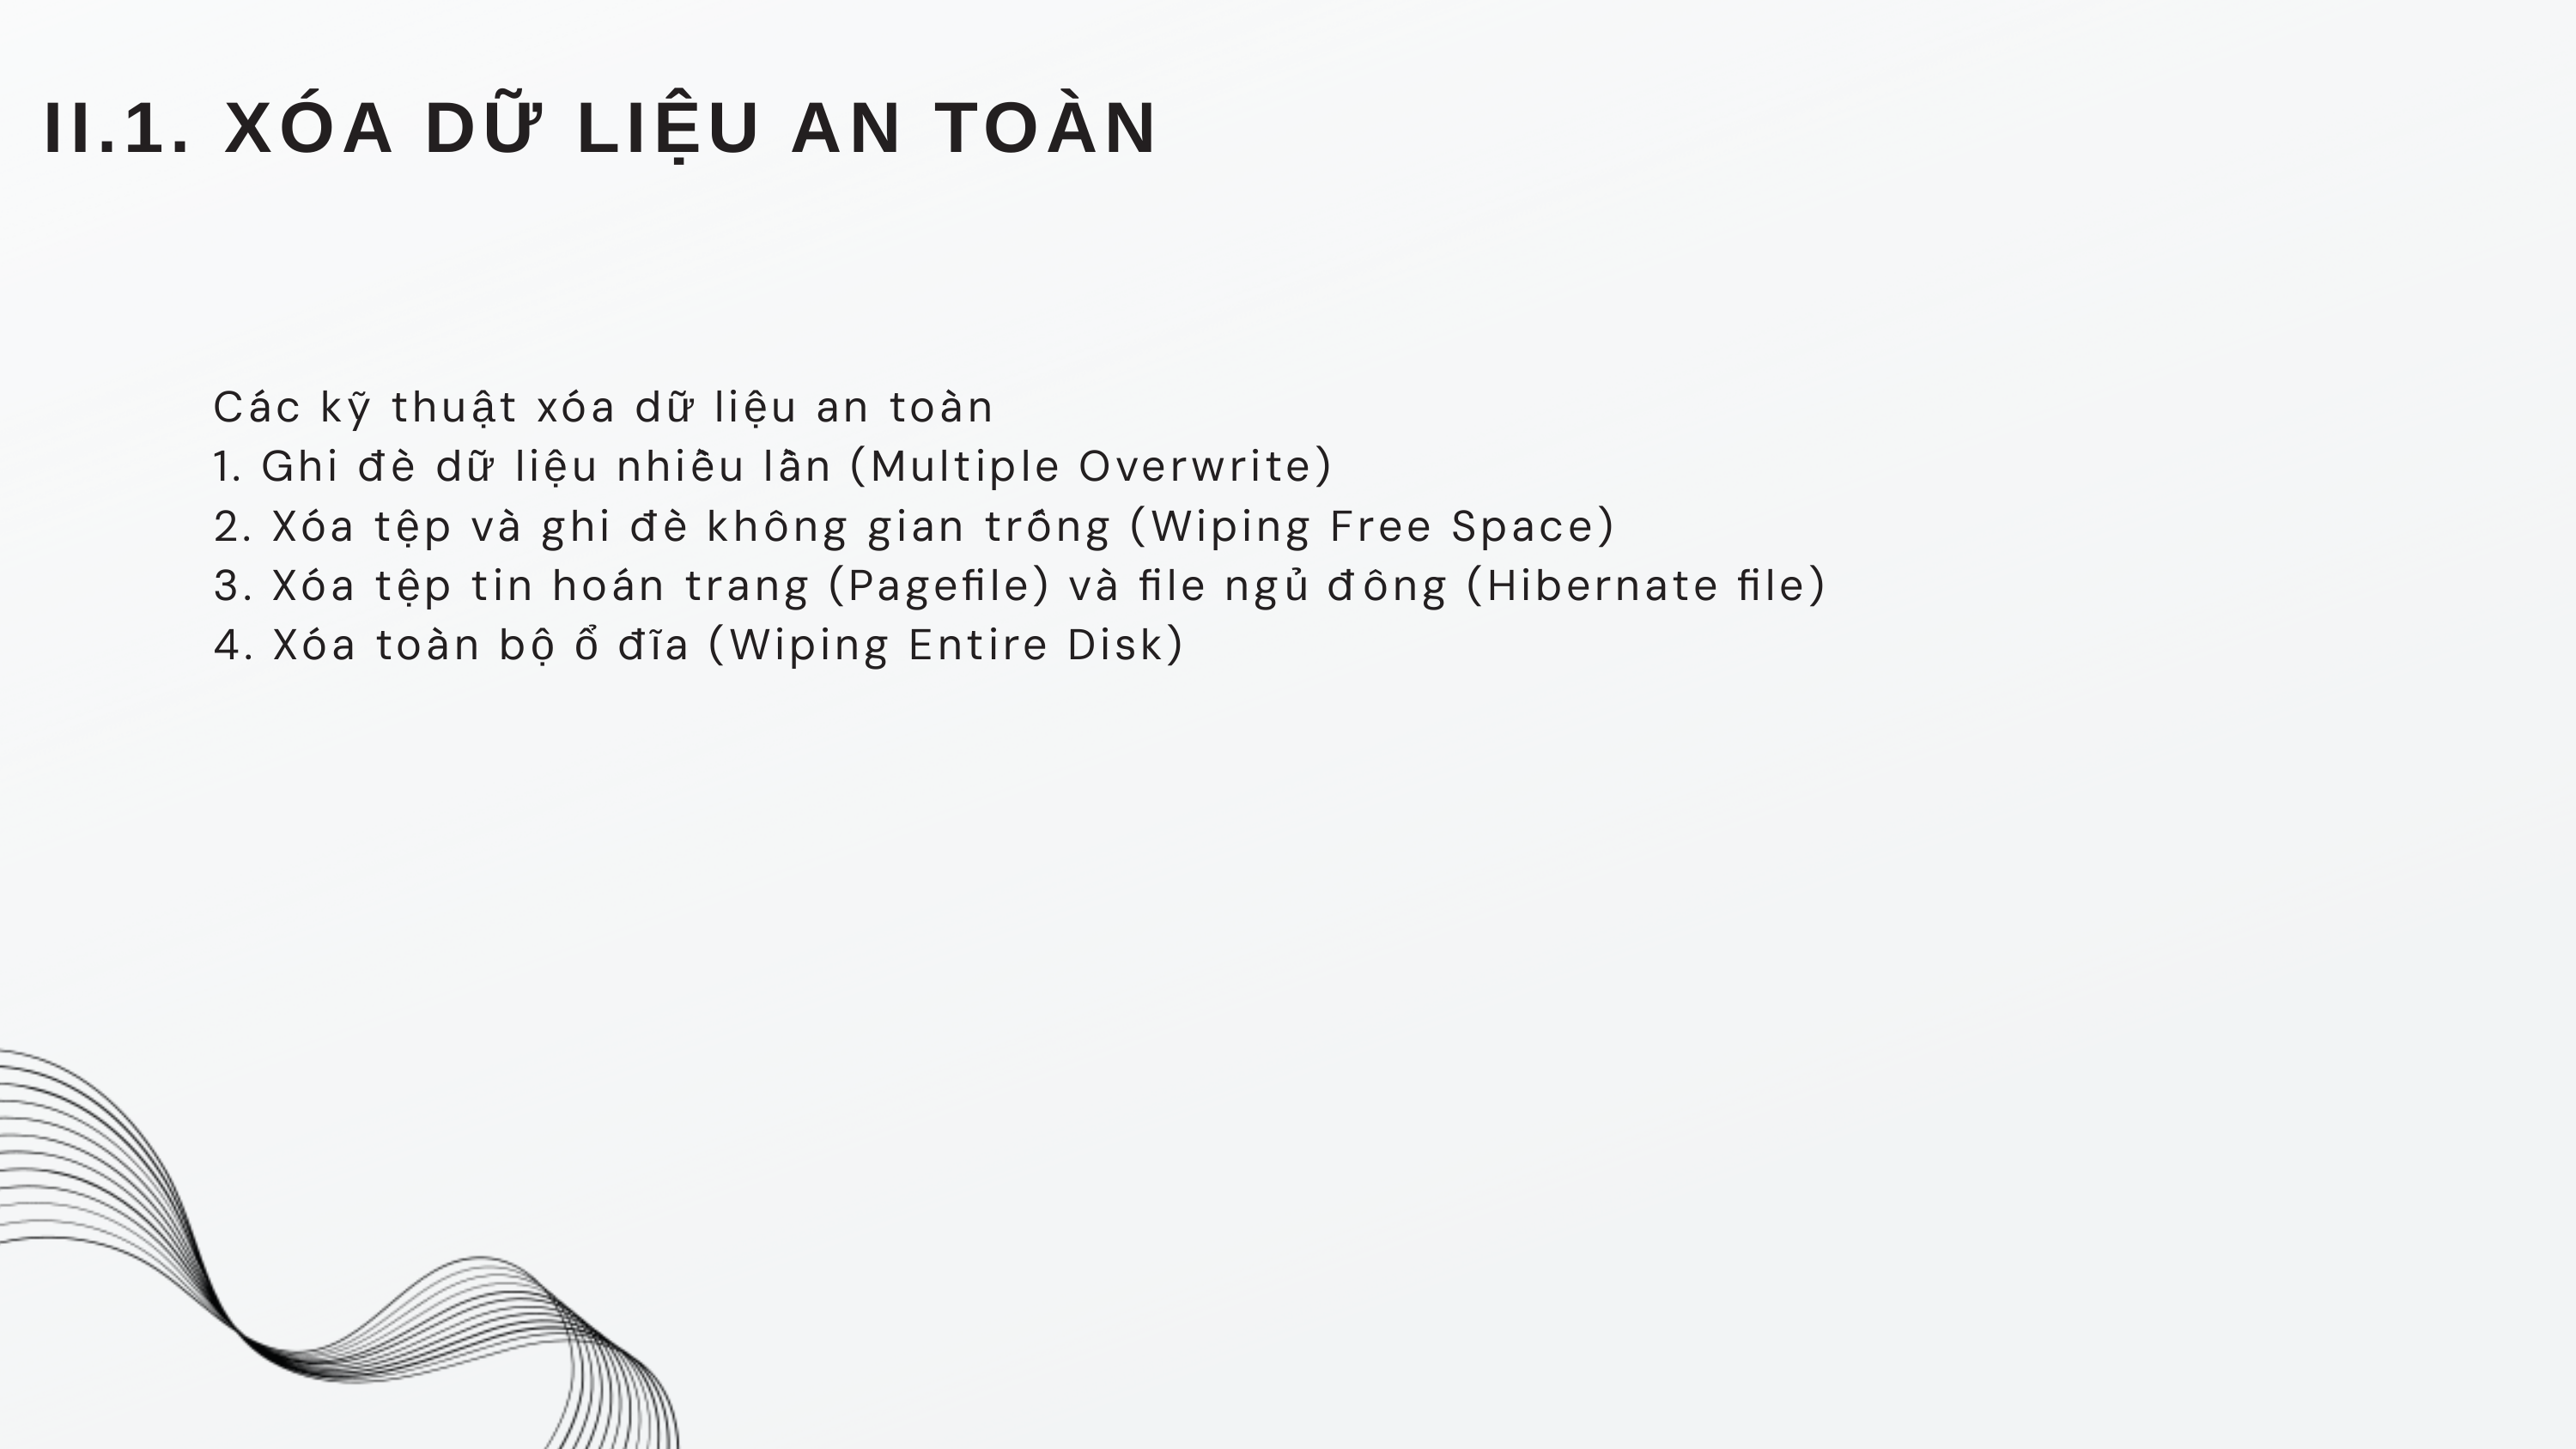

II.1. XÓA DỮ LIỆU AN TOÀN
Các kỹ thuật xóa dữ liệu an toàn
1. Ghi đè dữ liệu nhiều lần (Multiple Overwrite)
2. Xóa tệp và ghi đè không gian trống (Wiping Free Space)
3. Xóa tệp tin hoán trang (Pagefile) và file ngủ đông (Hibernate file)
4. Xóa toàn bộ ổ đĩa (Wiping Entire Disk)